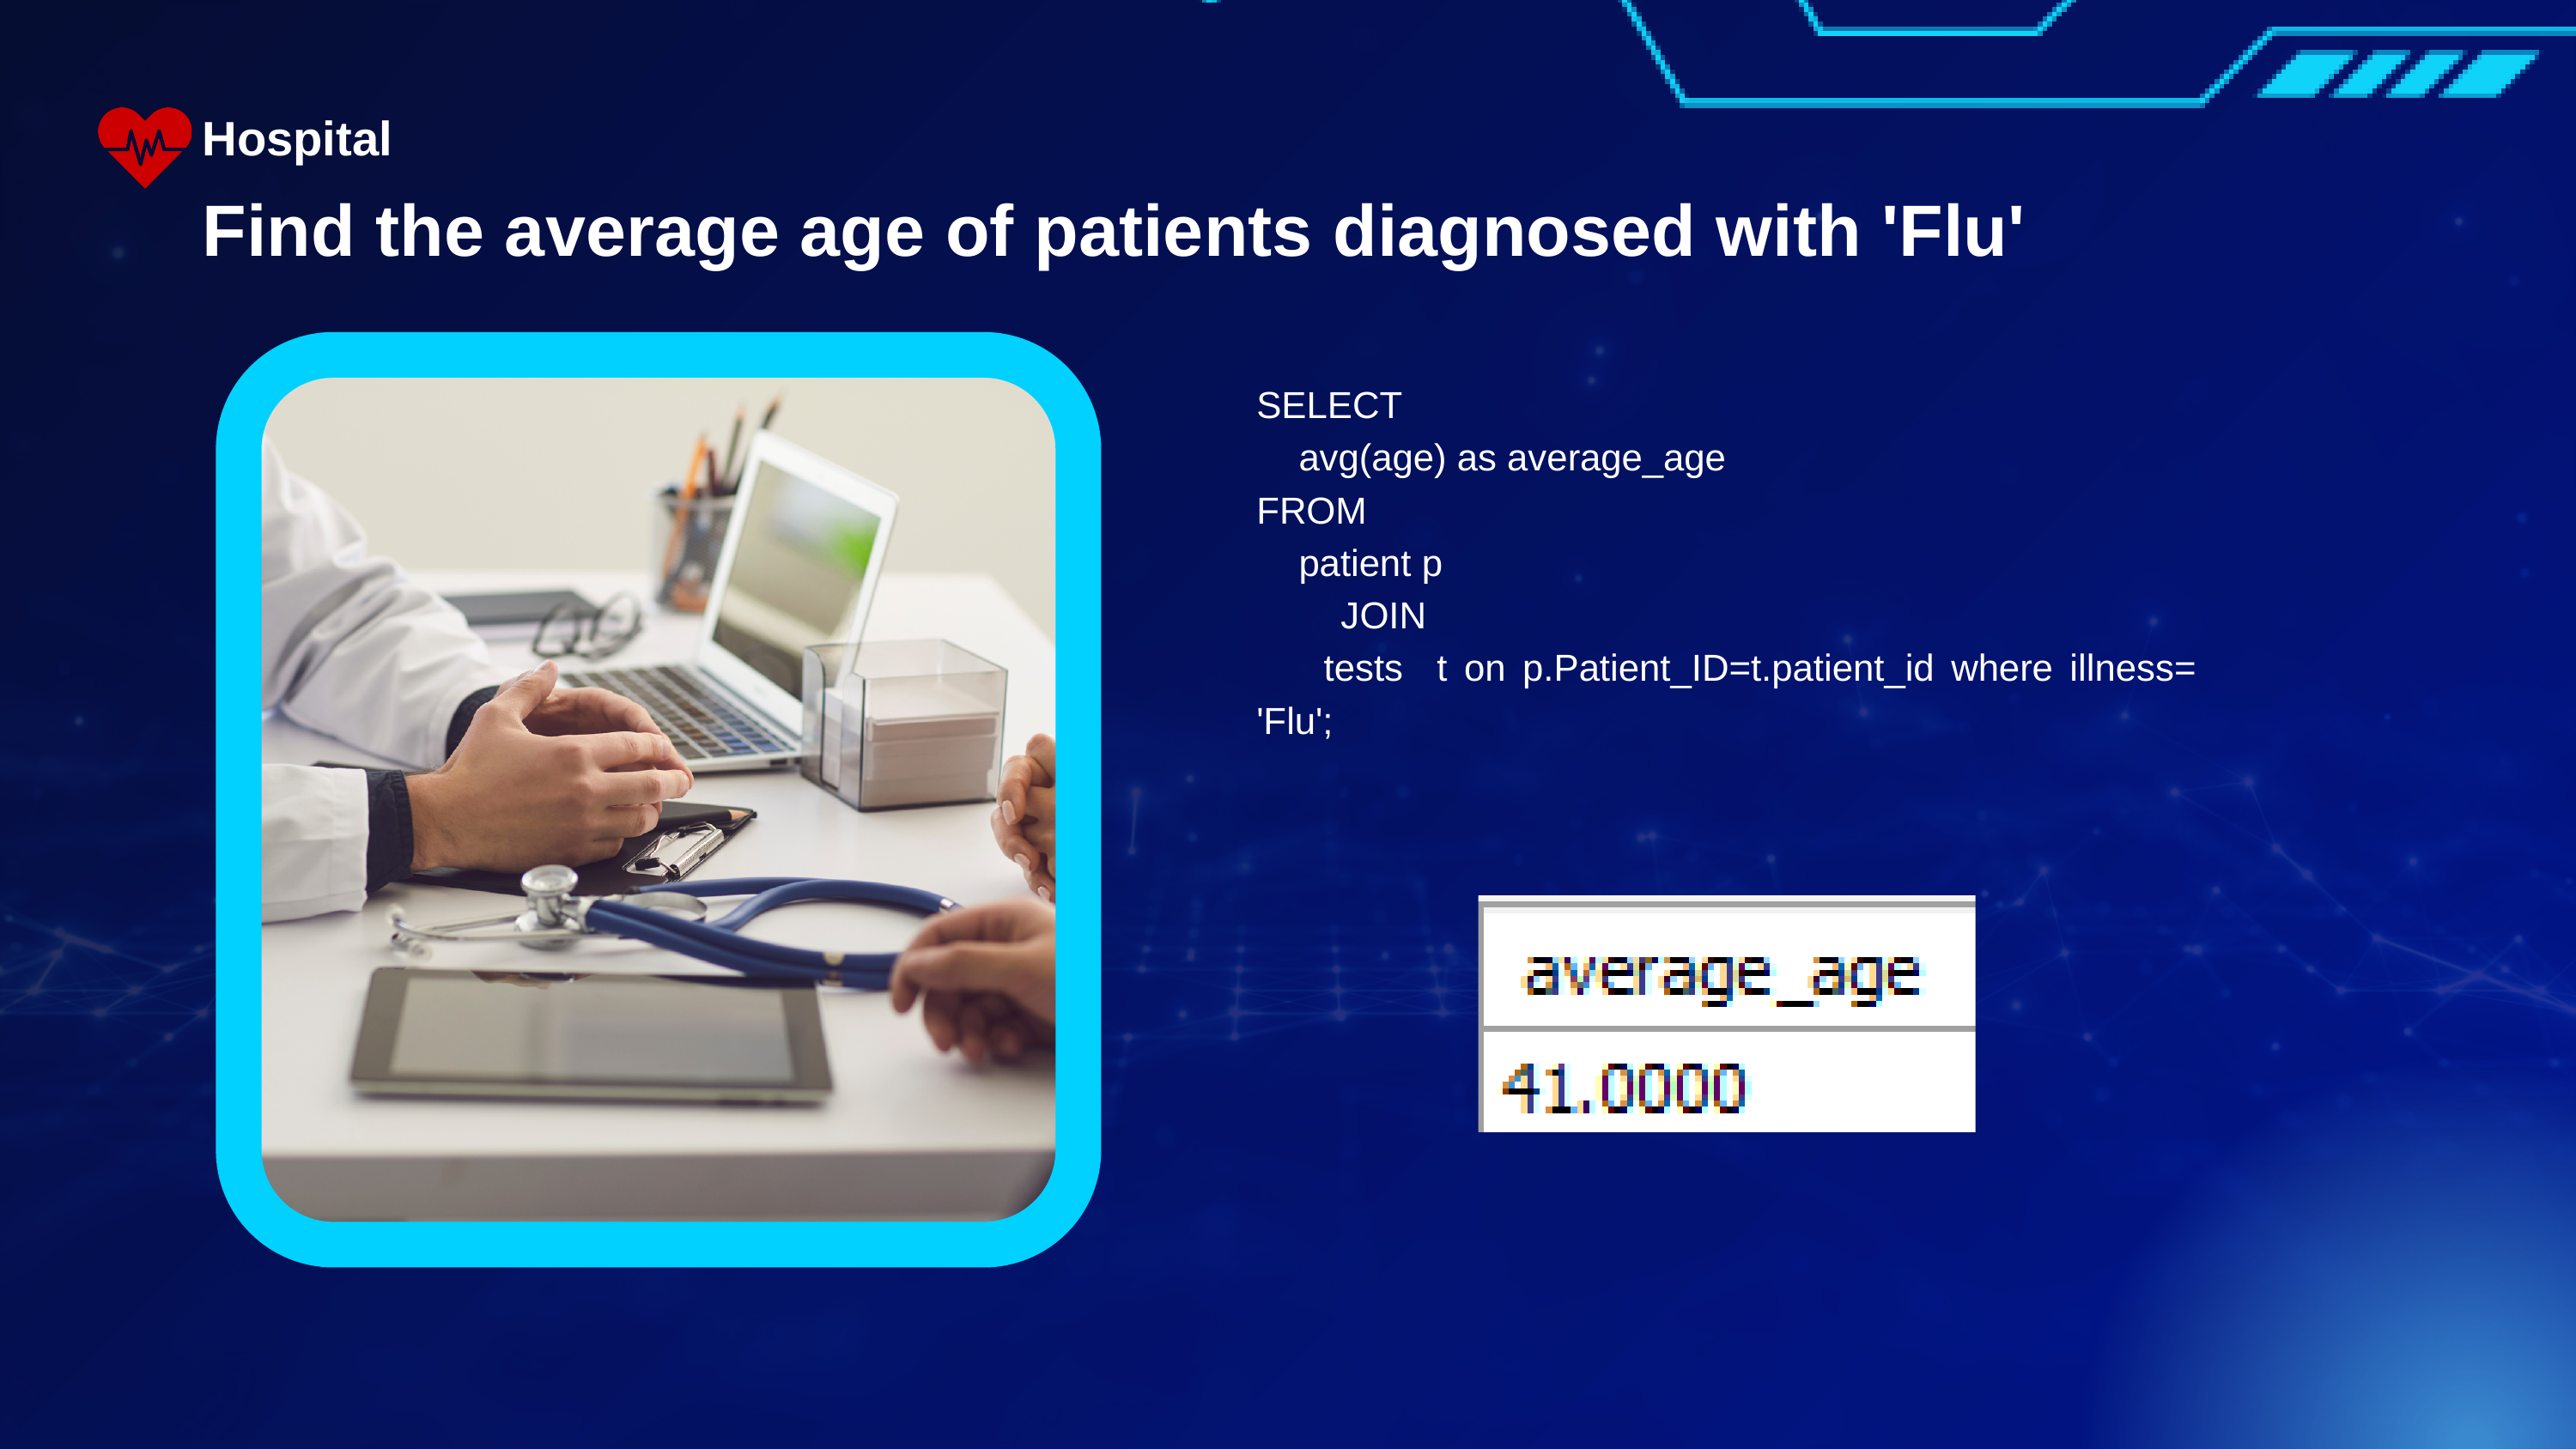

Hospital

Find the average age of patients diagnosed with 'Flu'

SELECT
    avg(age) as average_age
FROM
    patient p
        JOIN
    tests  t on p.Patient_ID=t.patient_id where illness= 'Flu';